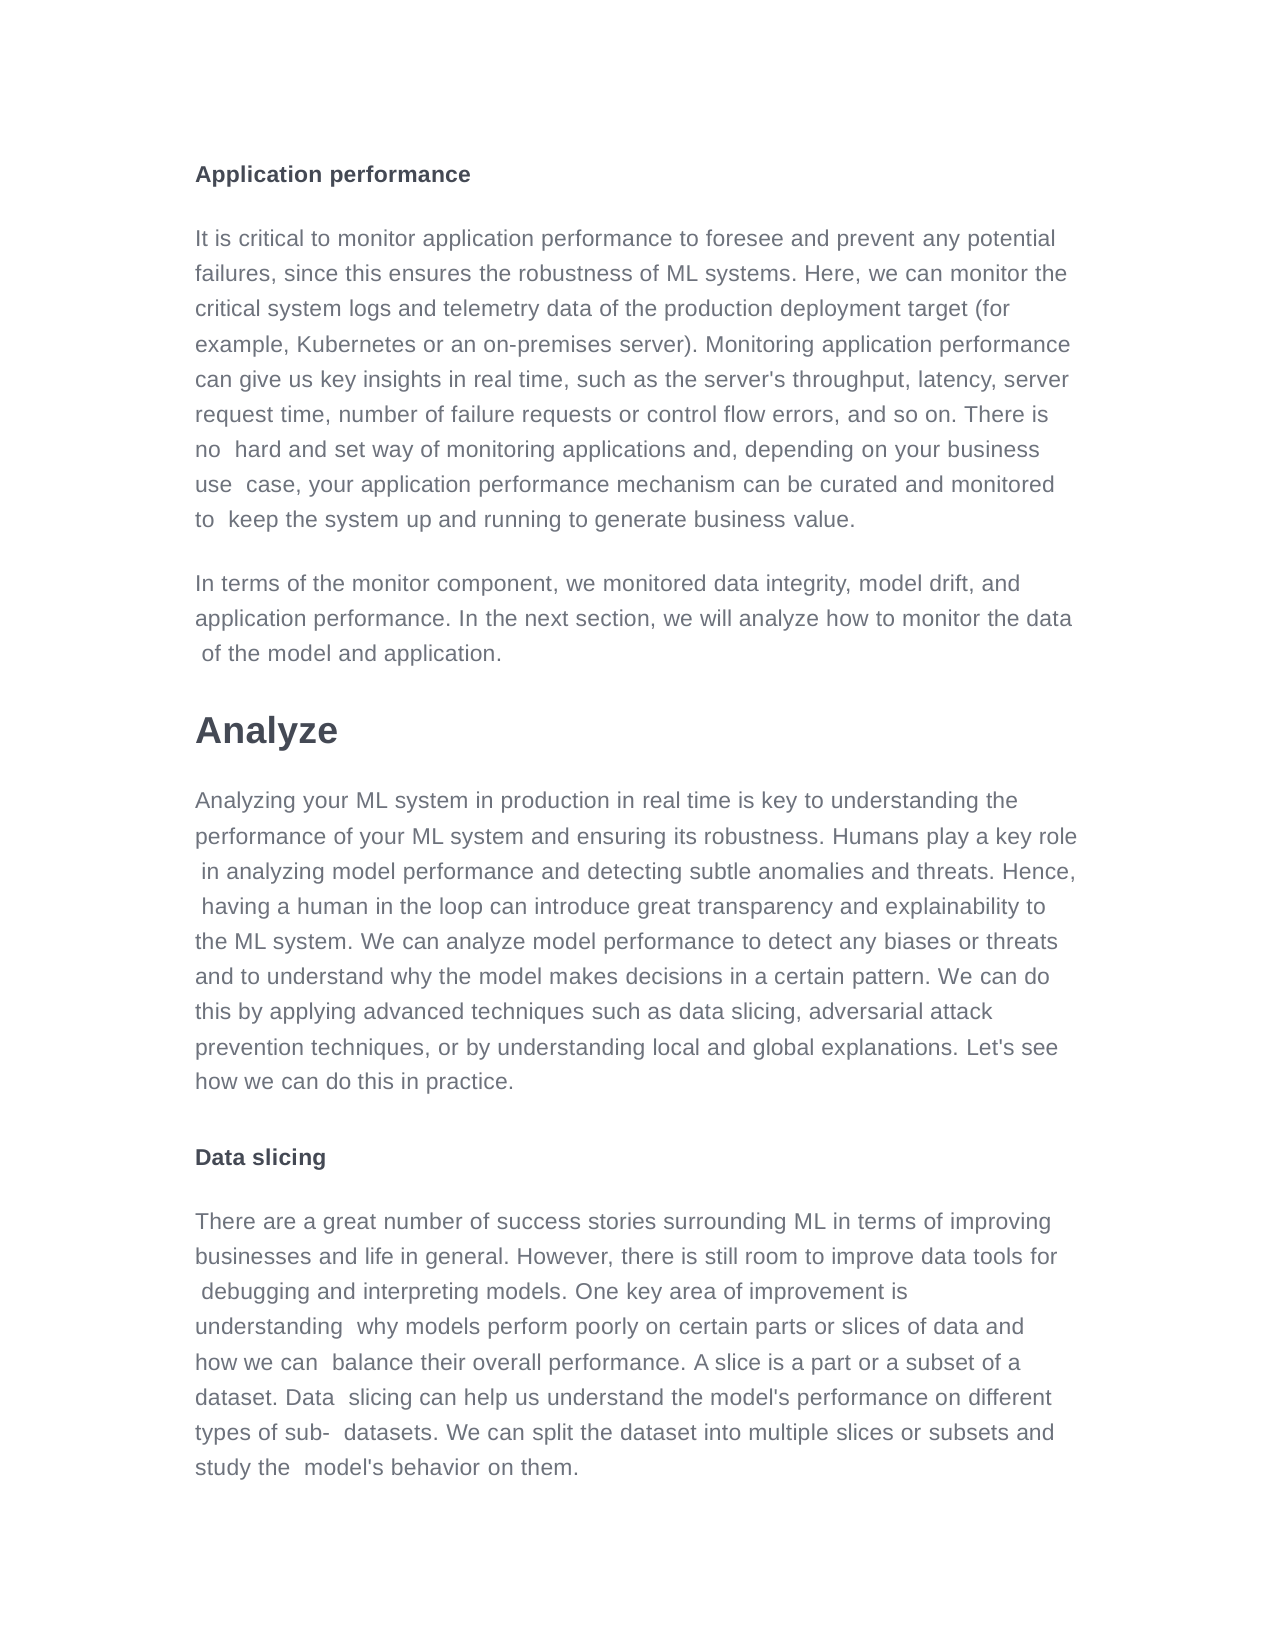

Application performance

It is critical to monitor application performance to foresee and prevent any potential  failures, since this ensures the robustness of ML systems. Here, we can monitor the  critical system logs and telemetry data of the production deployment target (for  example, Kubernetes or an on-premises server). Monitoring application performance  can give us key insights in real time, such as the server's throughput, latency, server  request time, number of failure requests or control flow errors, and so on. There is no  hard and set way of monitoring applications and, depending on your business use  case, your application performance mechanism can be curated and monitored to  keep the system up and running to generate business value.

In terms of the monitor component, we monitored data integrity, model drift, and  application performance. In the next section, we will analyze how to monitor the data  of the model and application.

Analyze
Analyzing your ML system in production in real time is key to understanding the  performance of your ML system and ensuring its robustness. Humans play a key role  in analyzing model performance and detecting subtle anomalies and threats. Hence,  having a human in the loop can introduce great transparency and explainability to  the ML system. We can analyze model performance to detect any biases or threats  and to understand why the model makes decisions in a certain pattern. We can do  this by applying advanced techniques such as data slicing, adversarial attack  prevention techniques, or by understanding local and global explanations. Let's see  how we can do this in practice.

Data slicing

There are a great number of success stories surrounding ML in terms of improving  businesses and life in general. However, there is still room to improve data tools for  debugging and interpreting models. One key area of improvement is understanding  why models perform poorly on certain parts or slices of data and how we can  balance their overall performance. A slice is a part or a subset of a dataset. Data  slicing can help us understand the model's performance on different types of sub-  datasets. We can split the dataset into multiple slices or subsets and study the  model's behavior on them.